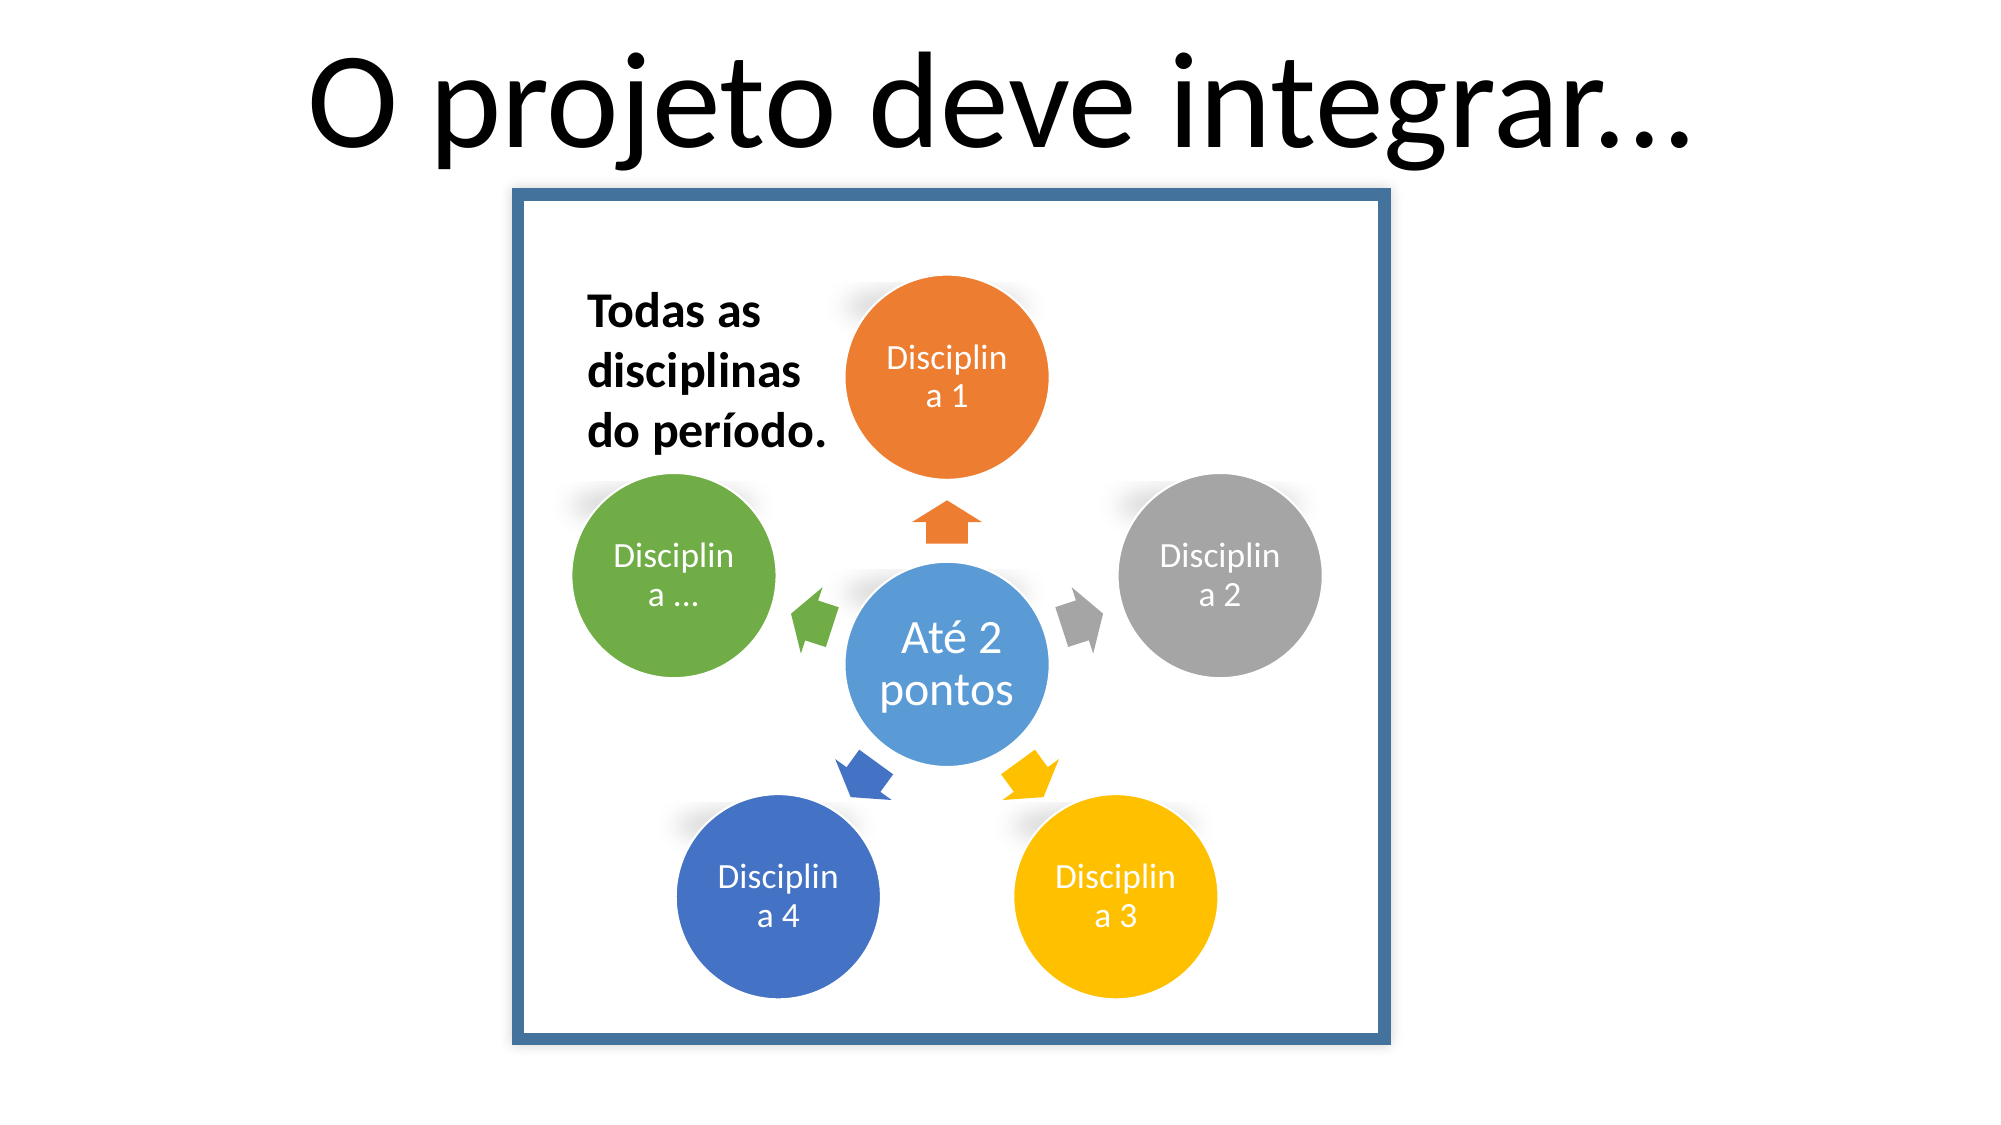

O projeto deve integrar...

Todas as
disciplinas
do período.
 Até 2 pontos

Disciplina 1

Disciplina 2

Disciplina 3

Disciplina 4

Disciplina ...